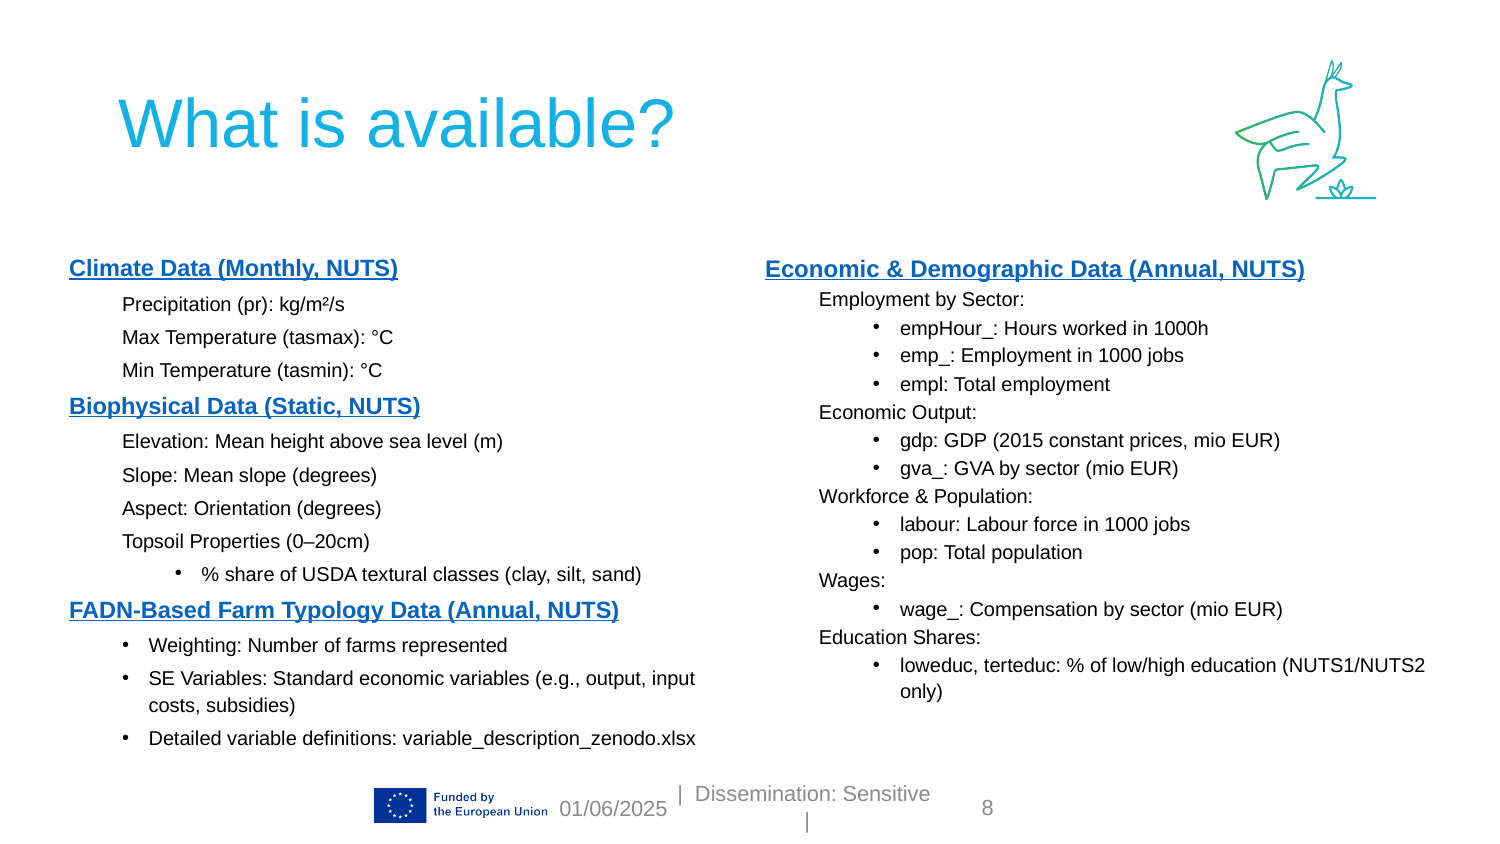

What is available?
Climate Data (Monthly, NUTS)
Precipitation (pr): kg/m²/s
Max Temperature (tasmax): °C
Min Temperature (tasmin): °C
Biophysical Data (Static, NUTS)
Elevation: Mean height above sea level (m)
Slope: Mean slope (degrees)
Aspect: Orientation (degrees)
Topsoil Properties (0–20cm)
% share of USDA textural classes (clay, silt, sand)
FADN-Based Farm Typology Data (Annual, NUTS)
Weighting: Number of farms represented
SE Variables: Standard economic variables (e.g., output, input costs, subsidies)
Detailed variable definitions: variable_description_zenodo.xlsx
Economic & Demographic Data (Annual, NUTS)
Employment by Sector:
empHour_: Hours worked in 1000h
emp_: Employment in 1000 jobs
empl: Total employment
Economic Output:
gdp: GDP (2015 constant prices, mio EUR)
gva_: GVA by sector (mio EUR)
Workforce & Population:
labour: Labour force in 1000 jobs
pop: Total population
Wages:
wage_: Compensation by sector (mio EUR)
Education Shares:
loweduc, terteduc: % of low/high education (NUTS1/NUTS2 only)